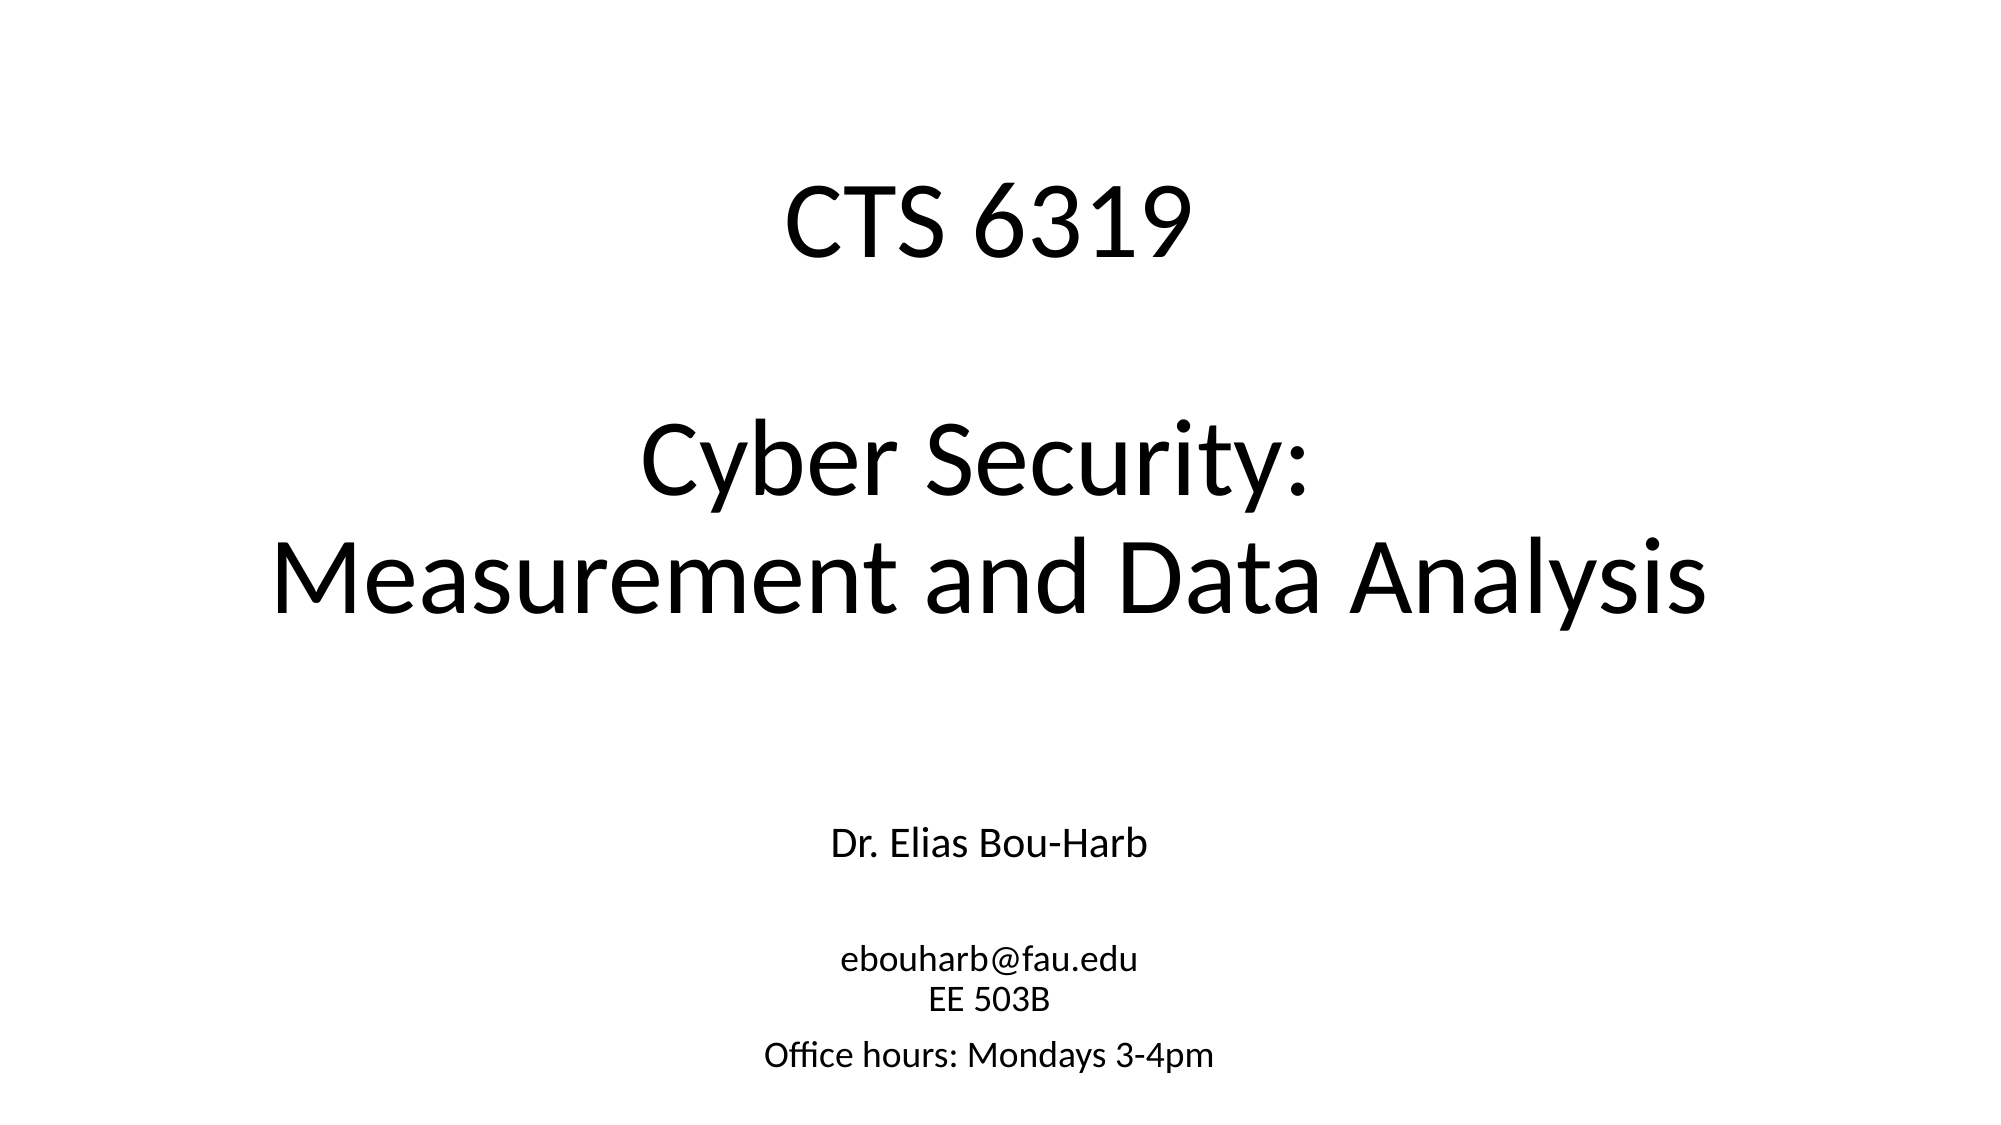

CTS 6319
Cyber Security:
Measurement and Data Analysis
Dr. Elias Bou-Harb

ebouharb@fau.edu
EE 503B
Office hours: Mondays 3-4pm